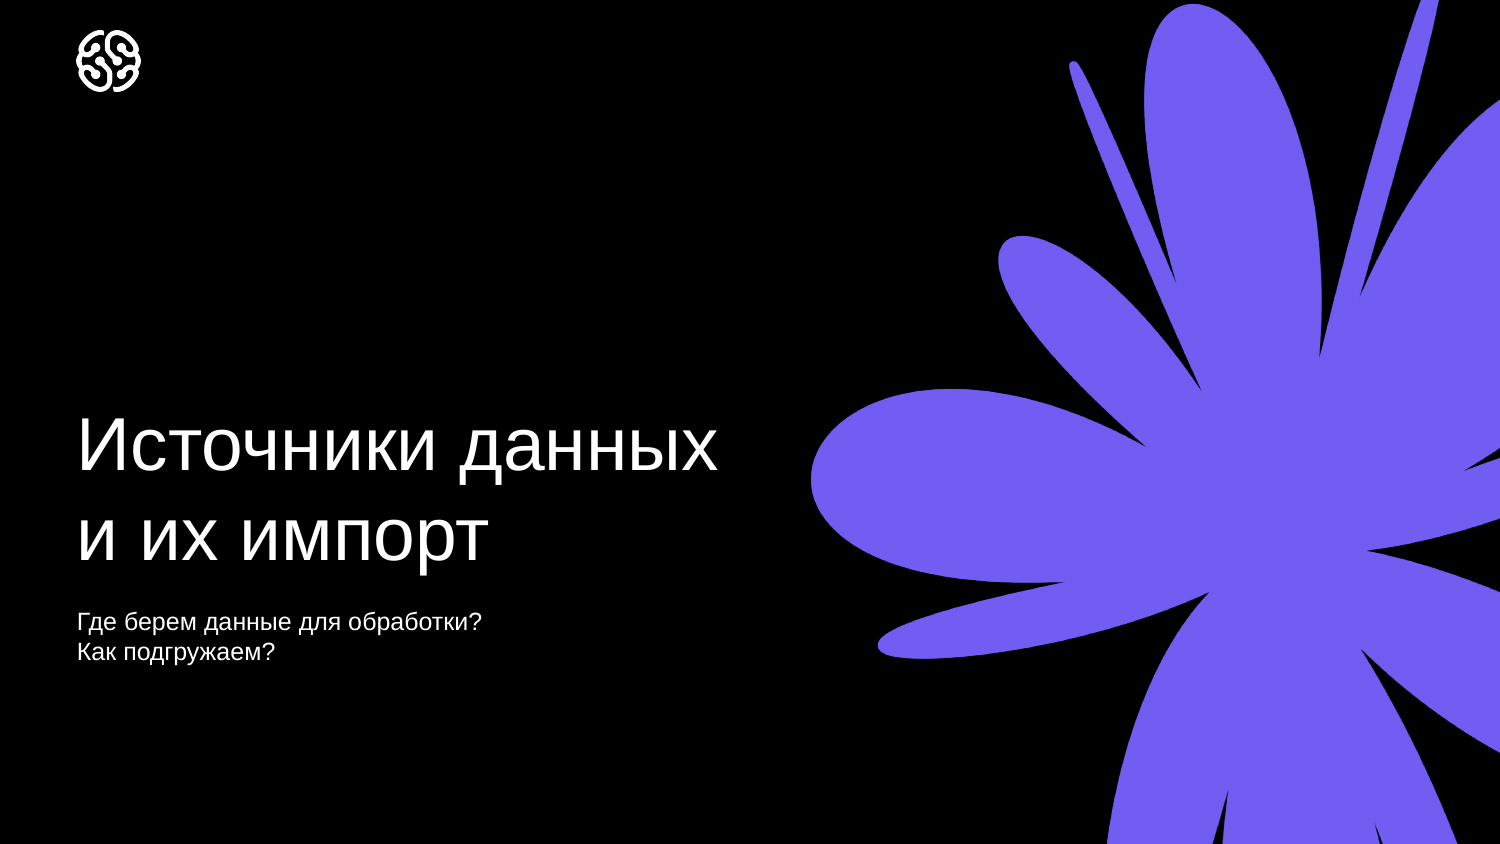

# Источники данных
и их импорт
Где берем данные для обработки?
Как подгружаем?